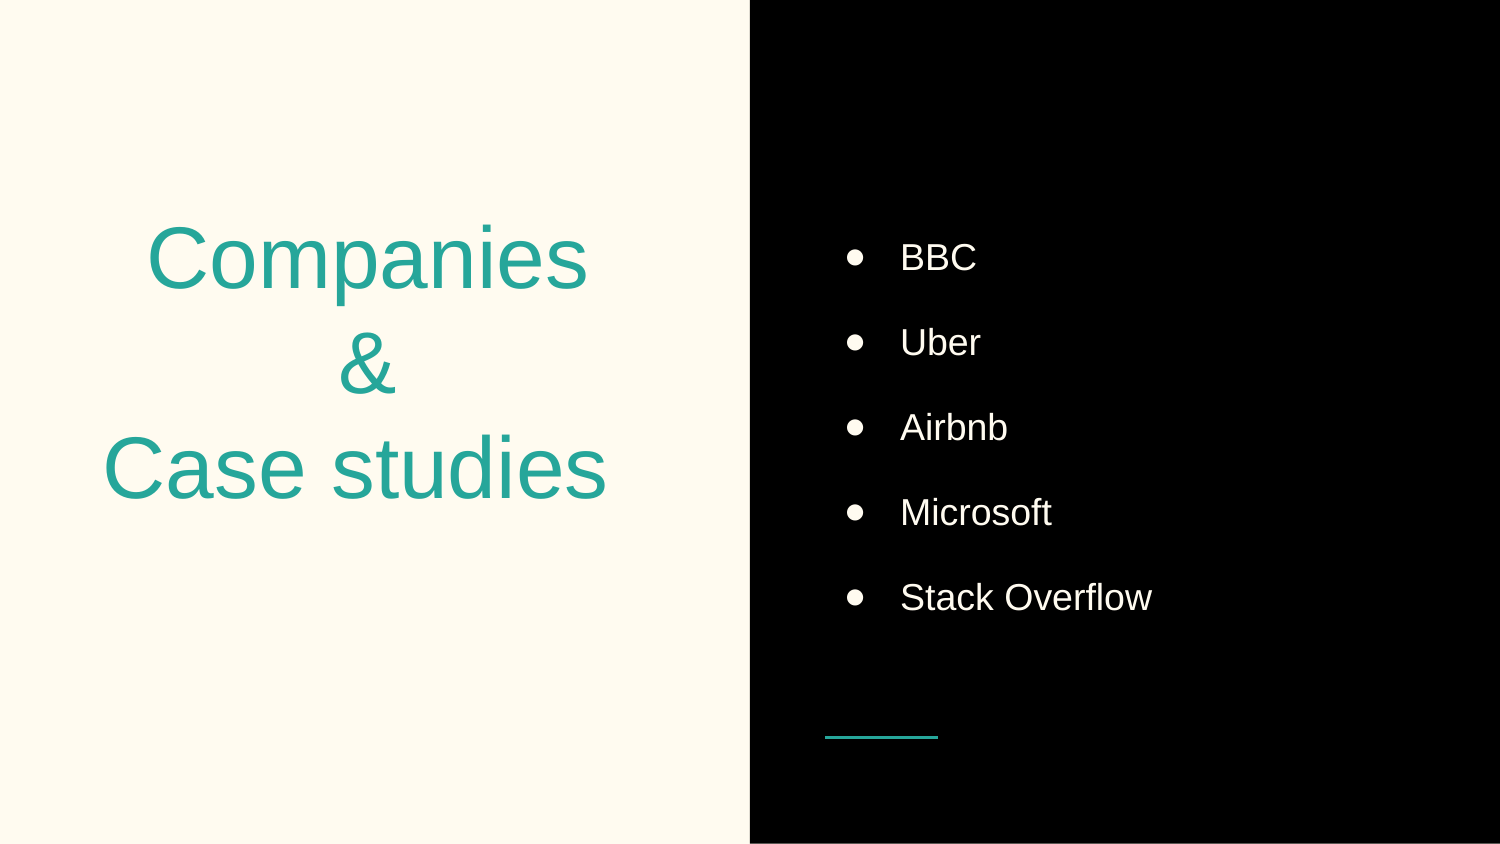

BBC
Uber
Airbnb
Microsoft
Stack Overflow
# Companies
&
Case studies